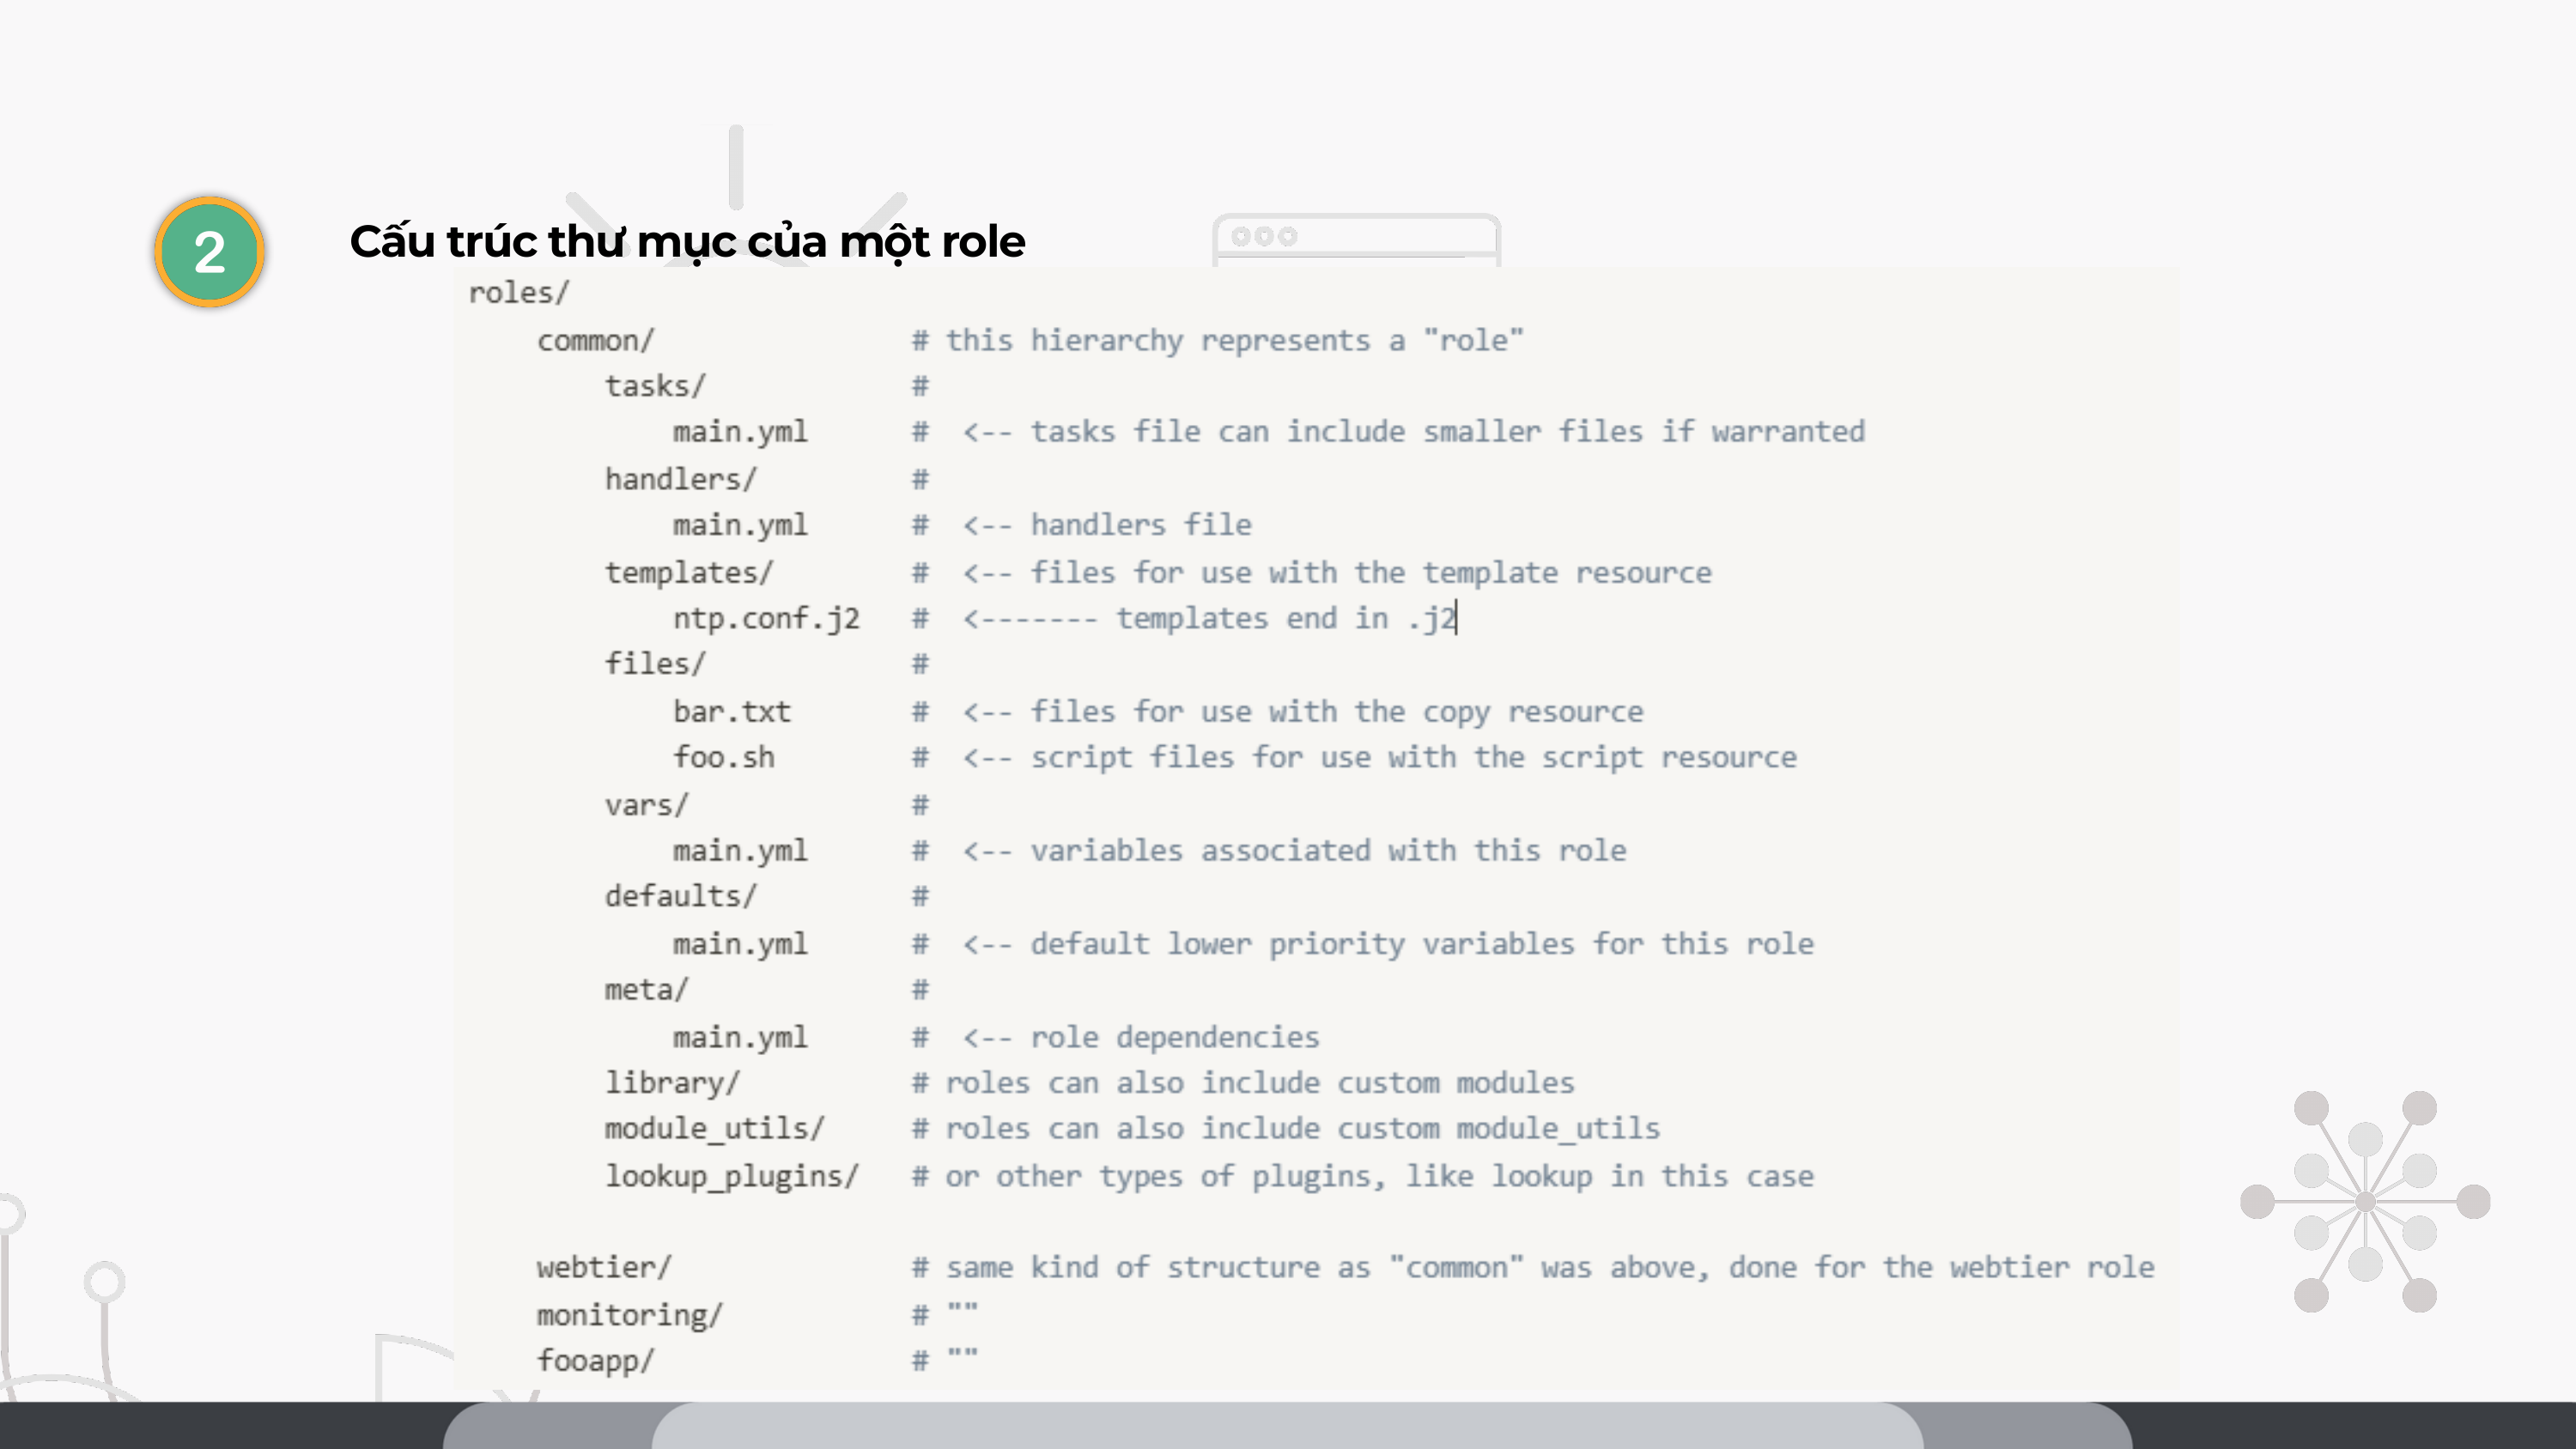

Cấu trúc thư mục của một role